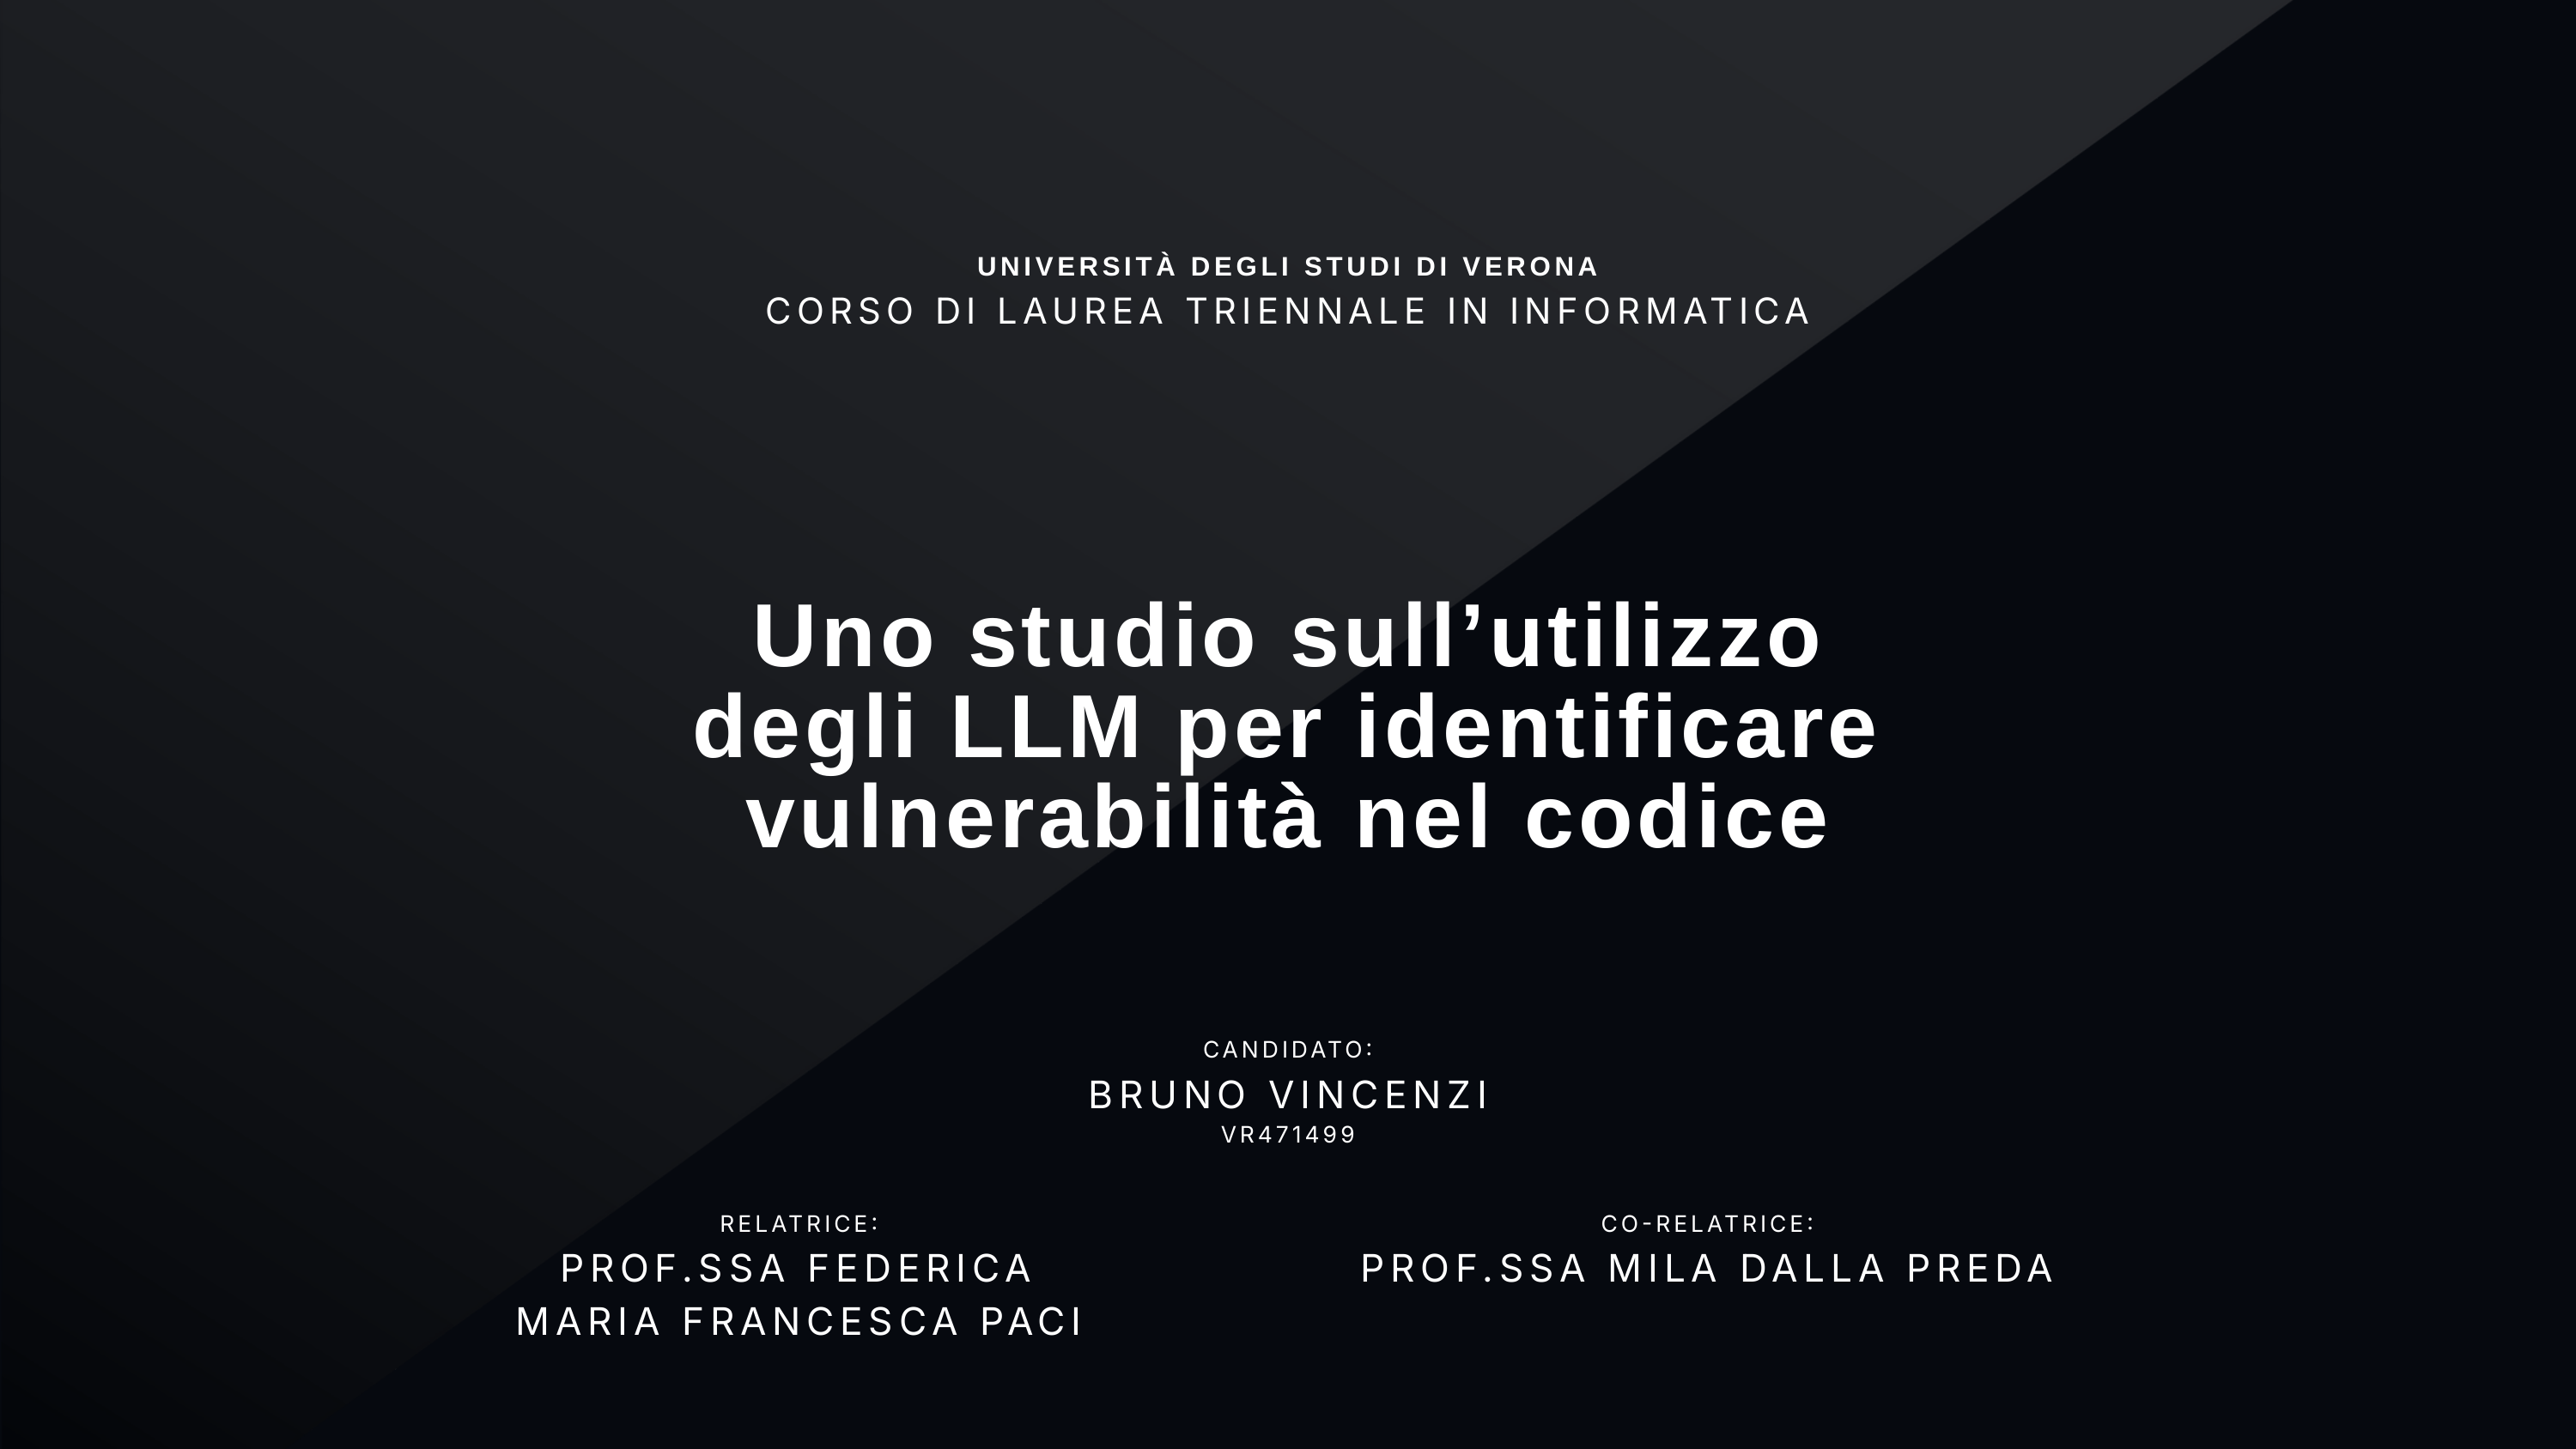

UNIVERSITÀ DEGLI STUDI DI VERONA
CORSO DI LAUREA TRIENNALE IN INFORMATICA
Uno studio sull’utilizzo
degli LLM per identificare vulnerabilità nel codice
CANDIDATO:
BRUNO VINCENZI
VR471499
RELATRICE:
PROF.SSA FEDERICA MARIA FRANCESCA PACI
CO-RELATRICE:
PROF.SSA MILA DALLA PREDA